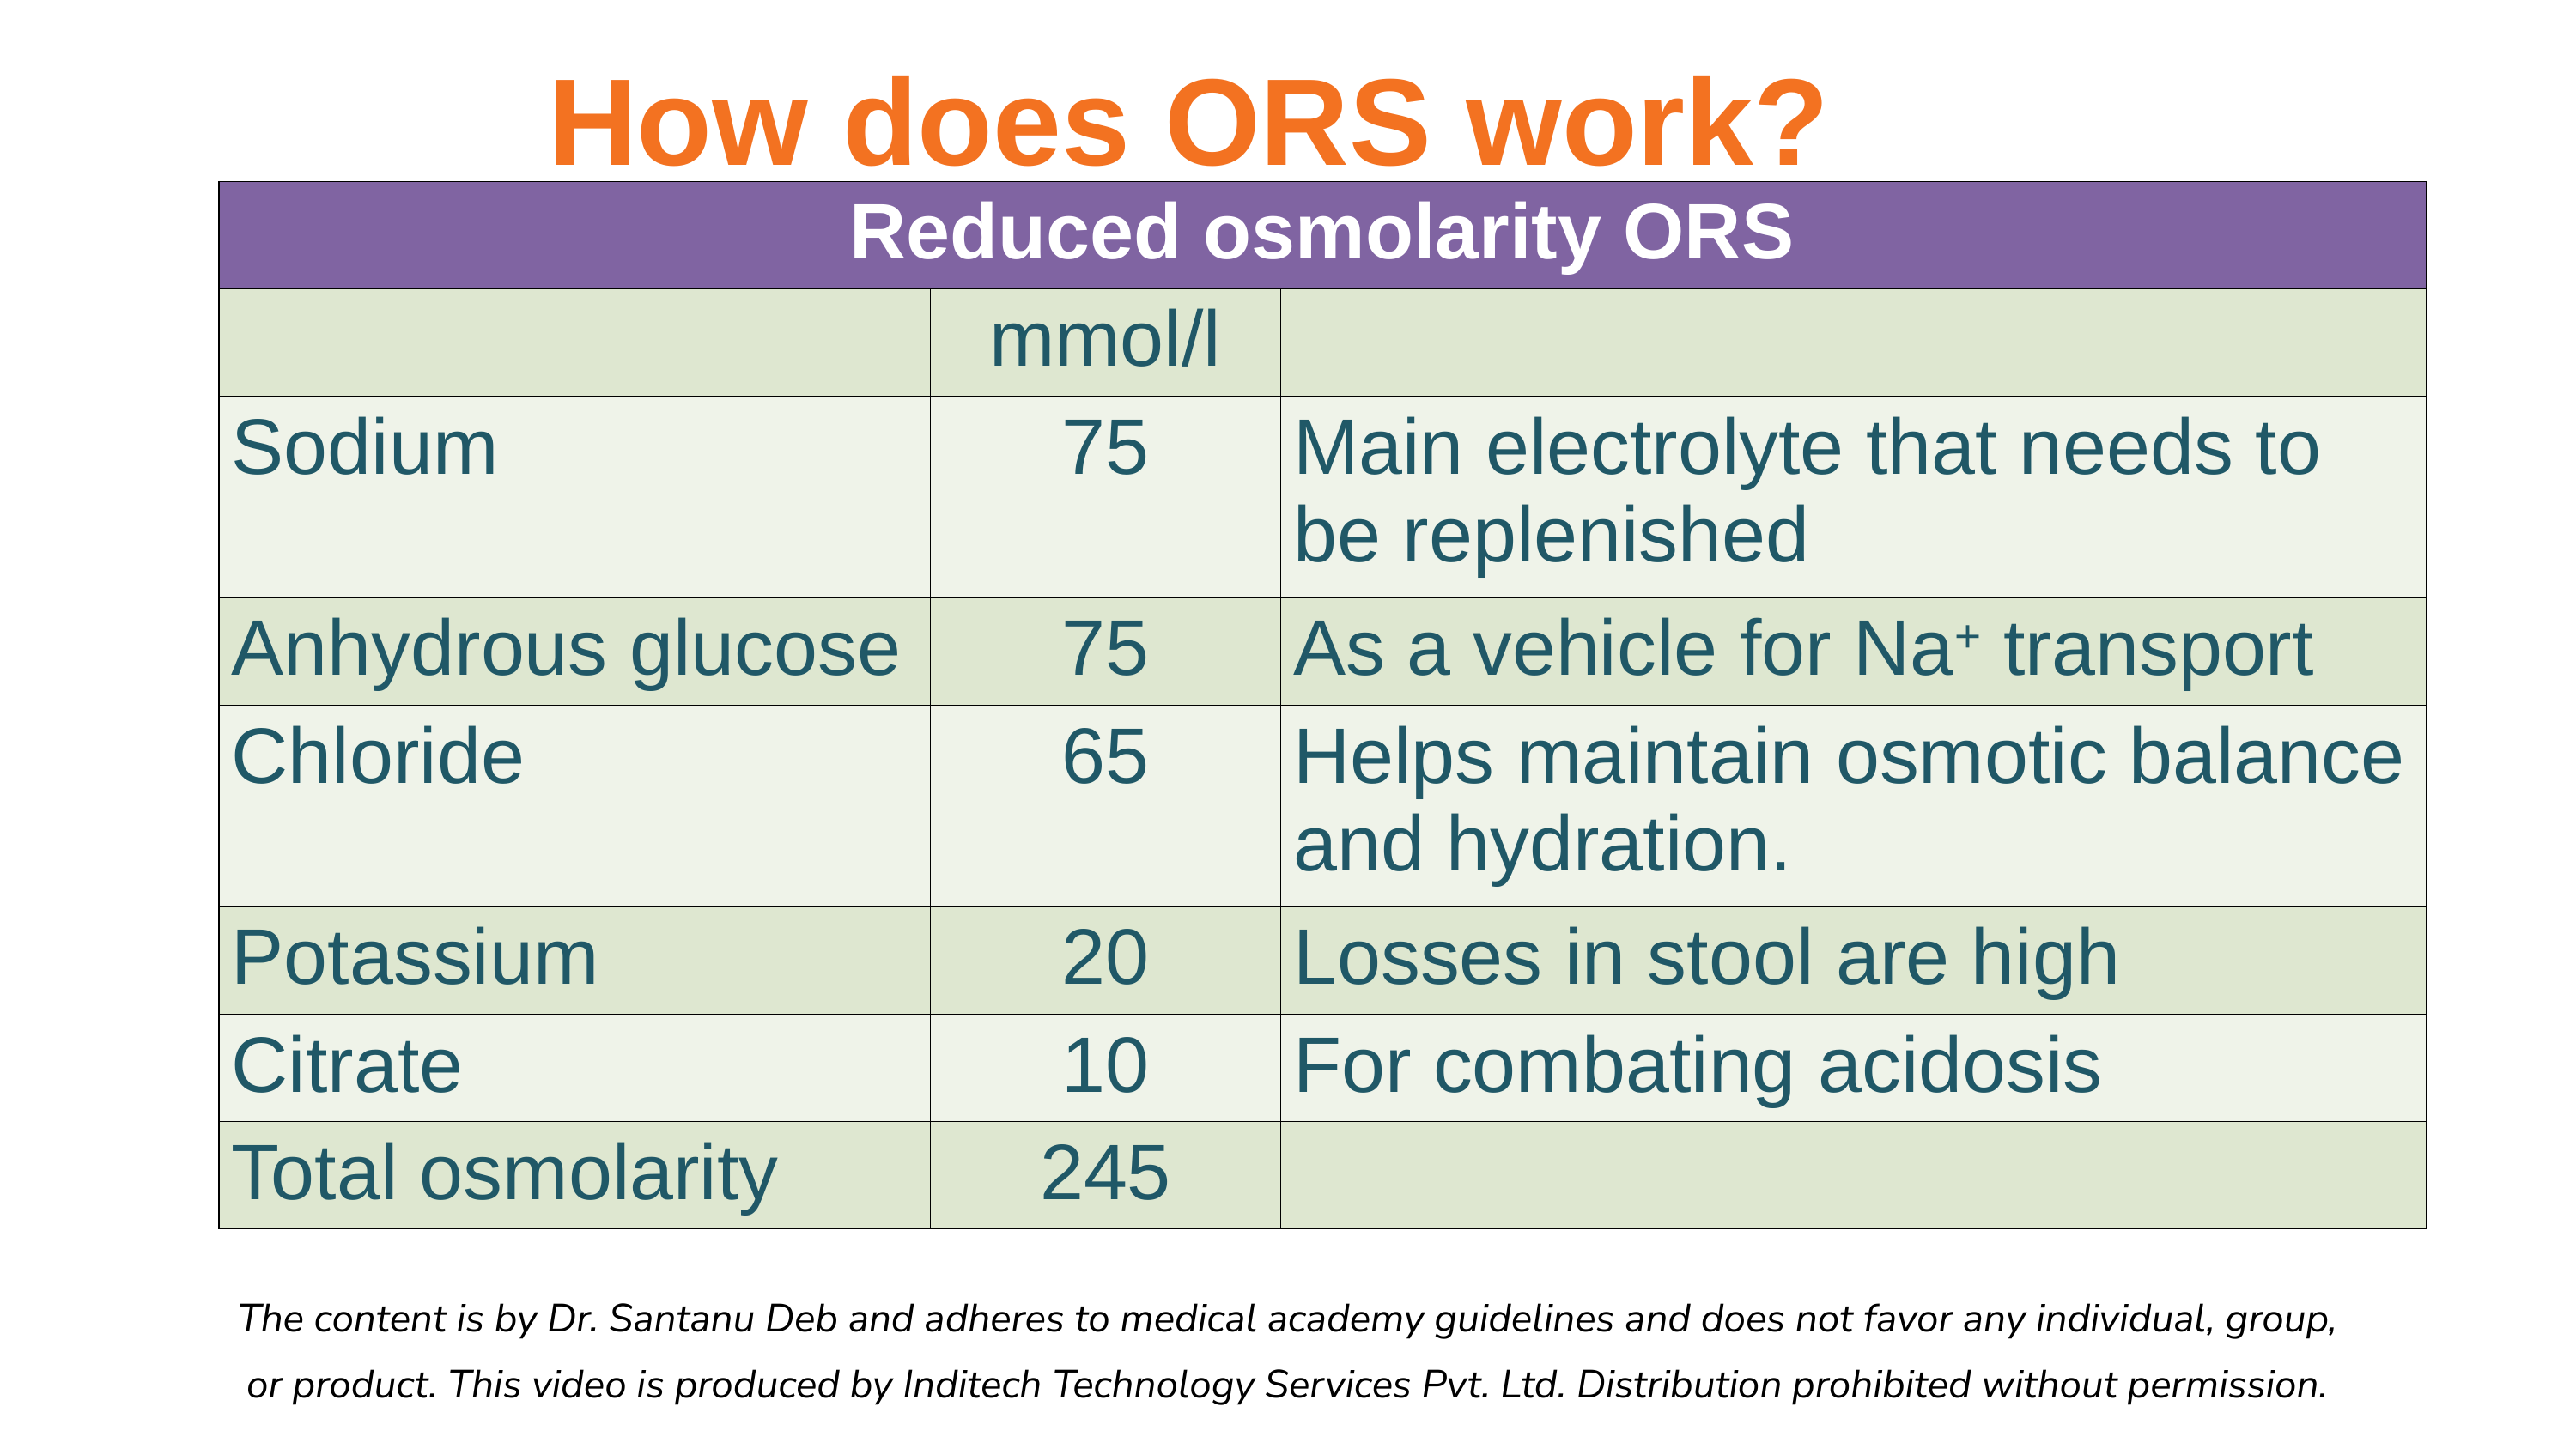

How does ORS work?
| Reduced osmolarity ORS |  |  |
| --- | --- | --- |
|  | mmol/l |  |
| Sodium | 75 | Main electrolyte that needs to be replenished |
| Anhydrous glucose | 75 | As a vehicle for Na+ transport |
| Chloride | 65 | Helps maintain osmotic balance and hydration. |
| Potassium | 20 | Losses in stool are high |
| Citrate | 10 | For combating acidosis |
| Total osmolarity | 245 |  |
The content is by Dr. Santanu Deb and adheres to medical academy guidelines and does not favor any individual, group, or product. This video is produced by Inditech Technology Services Pvt. Ltd. Distribution prohibited without permission.